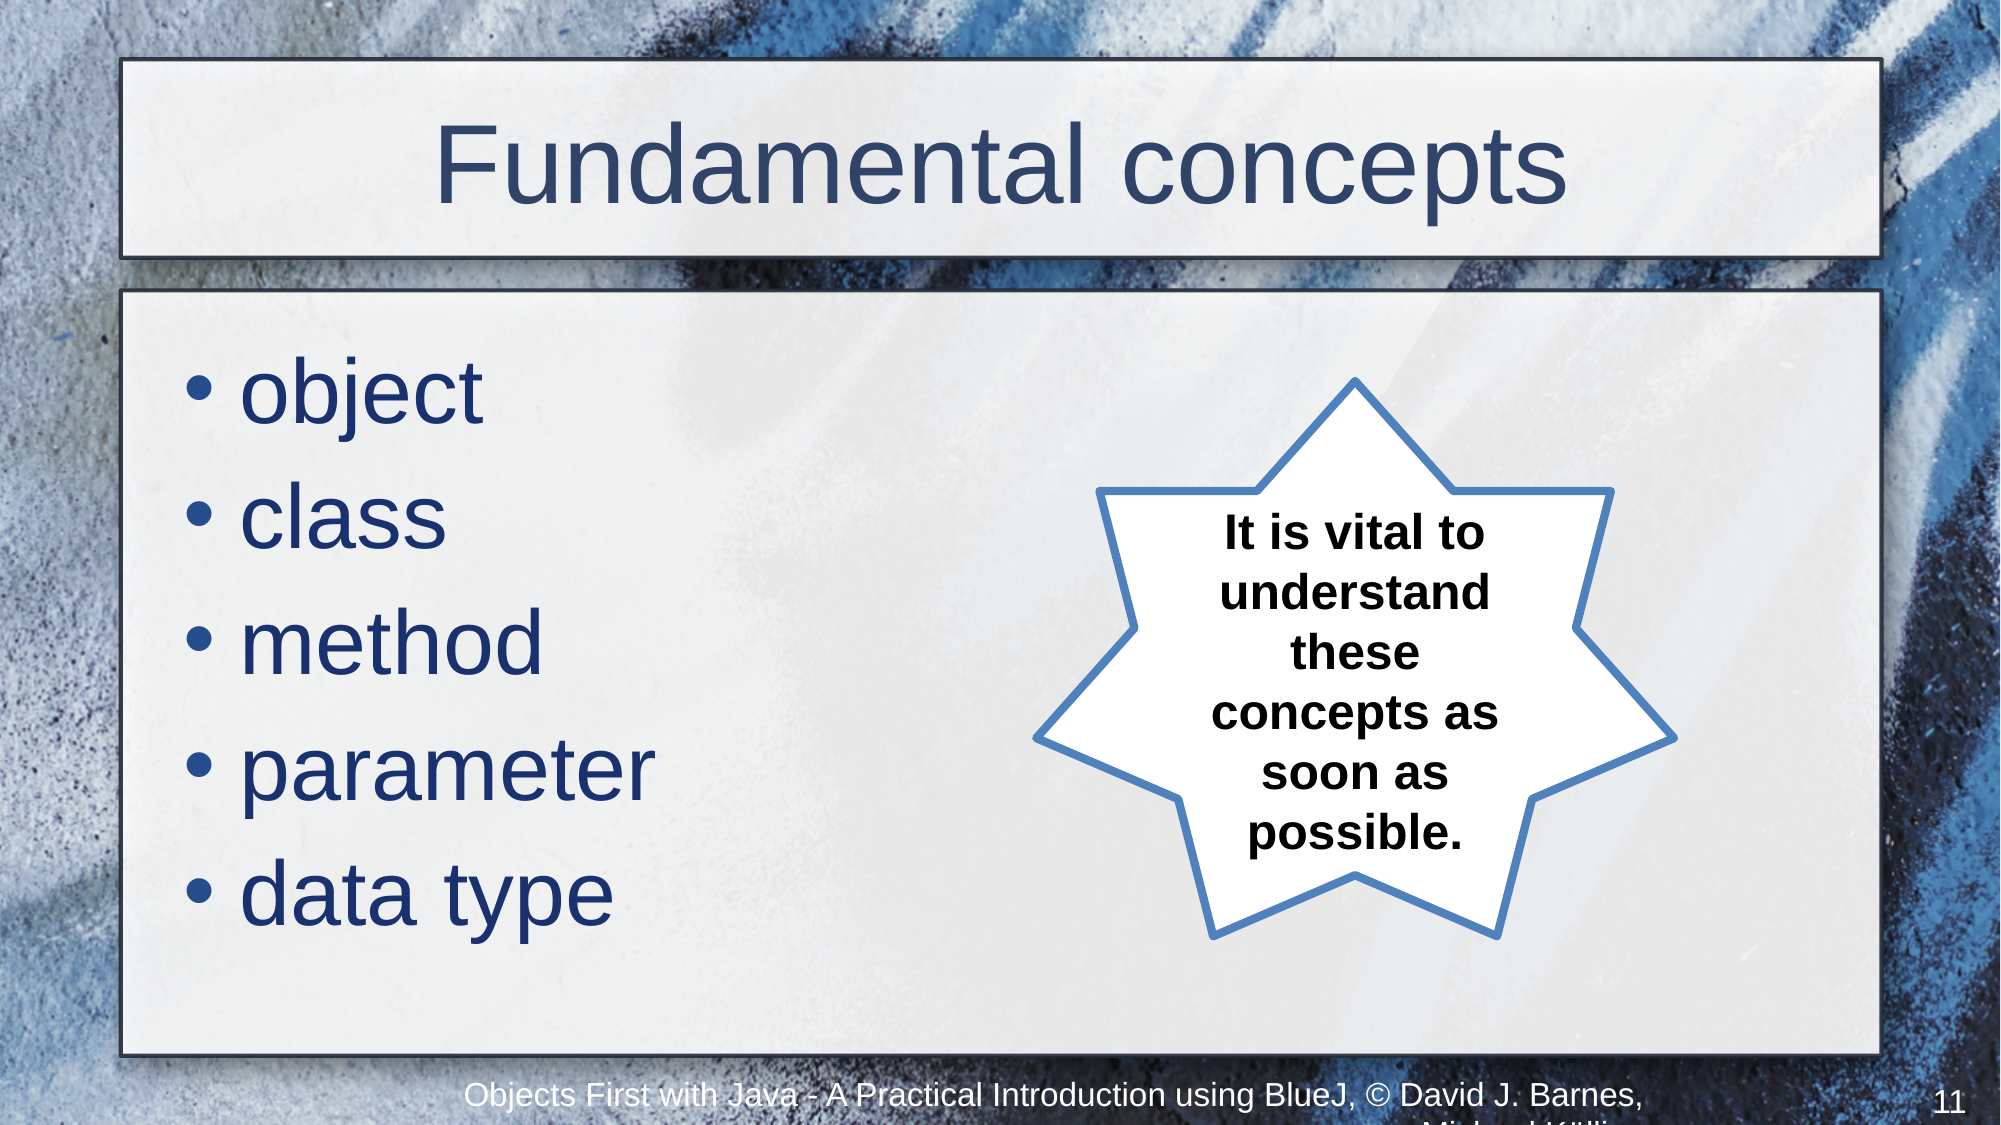

# Fundamental concepts
object
class
method
parameter
data type

It is vital to understand these concepts as soon as possible.
11